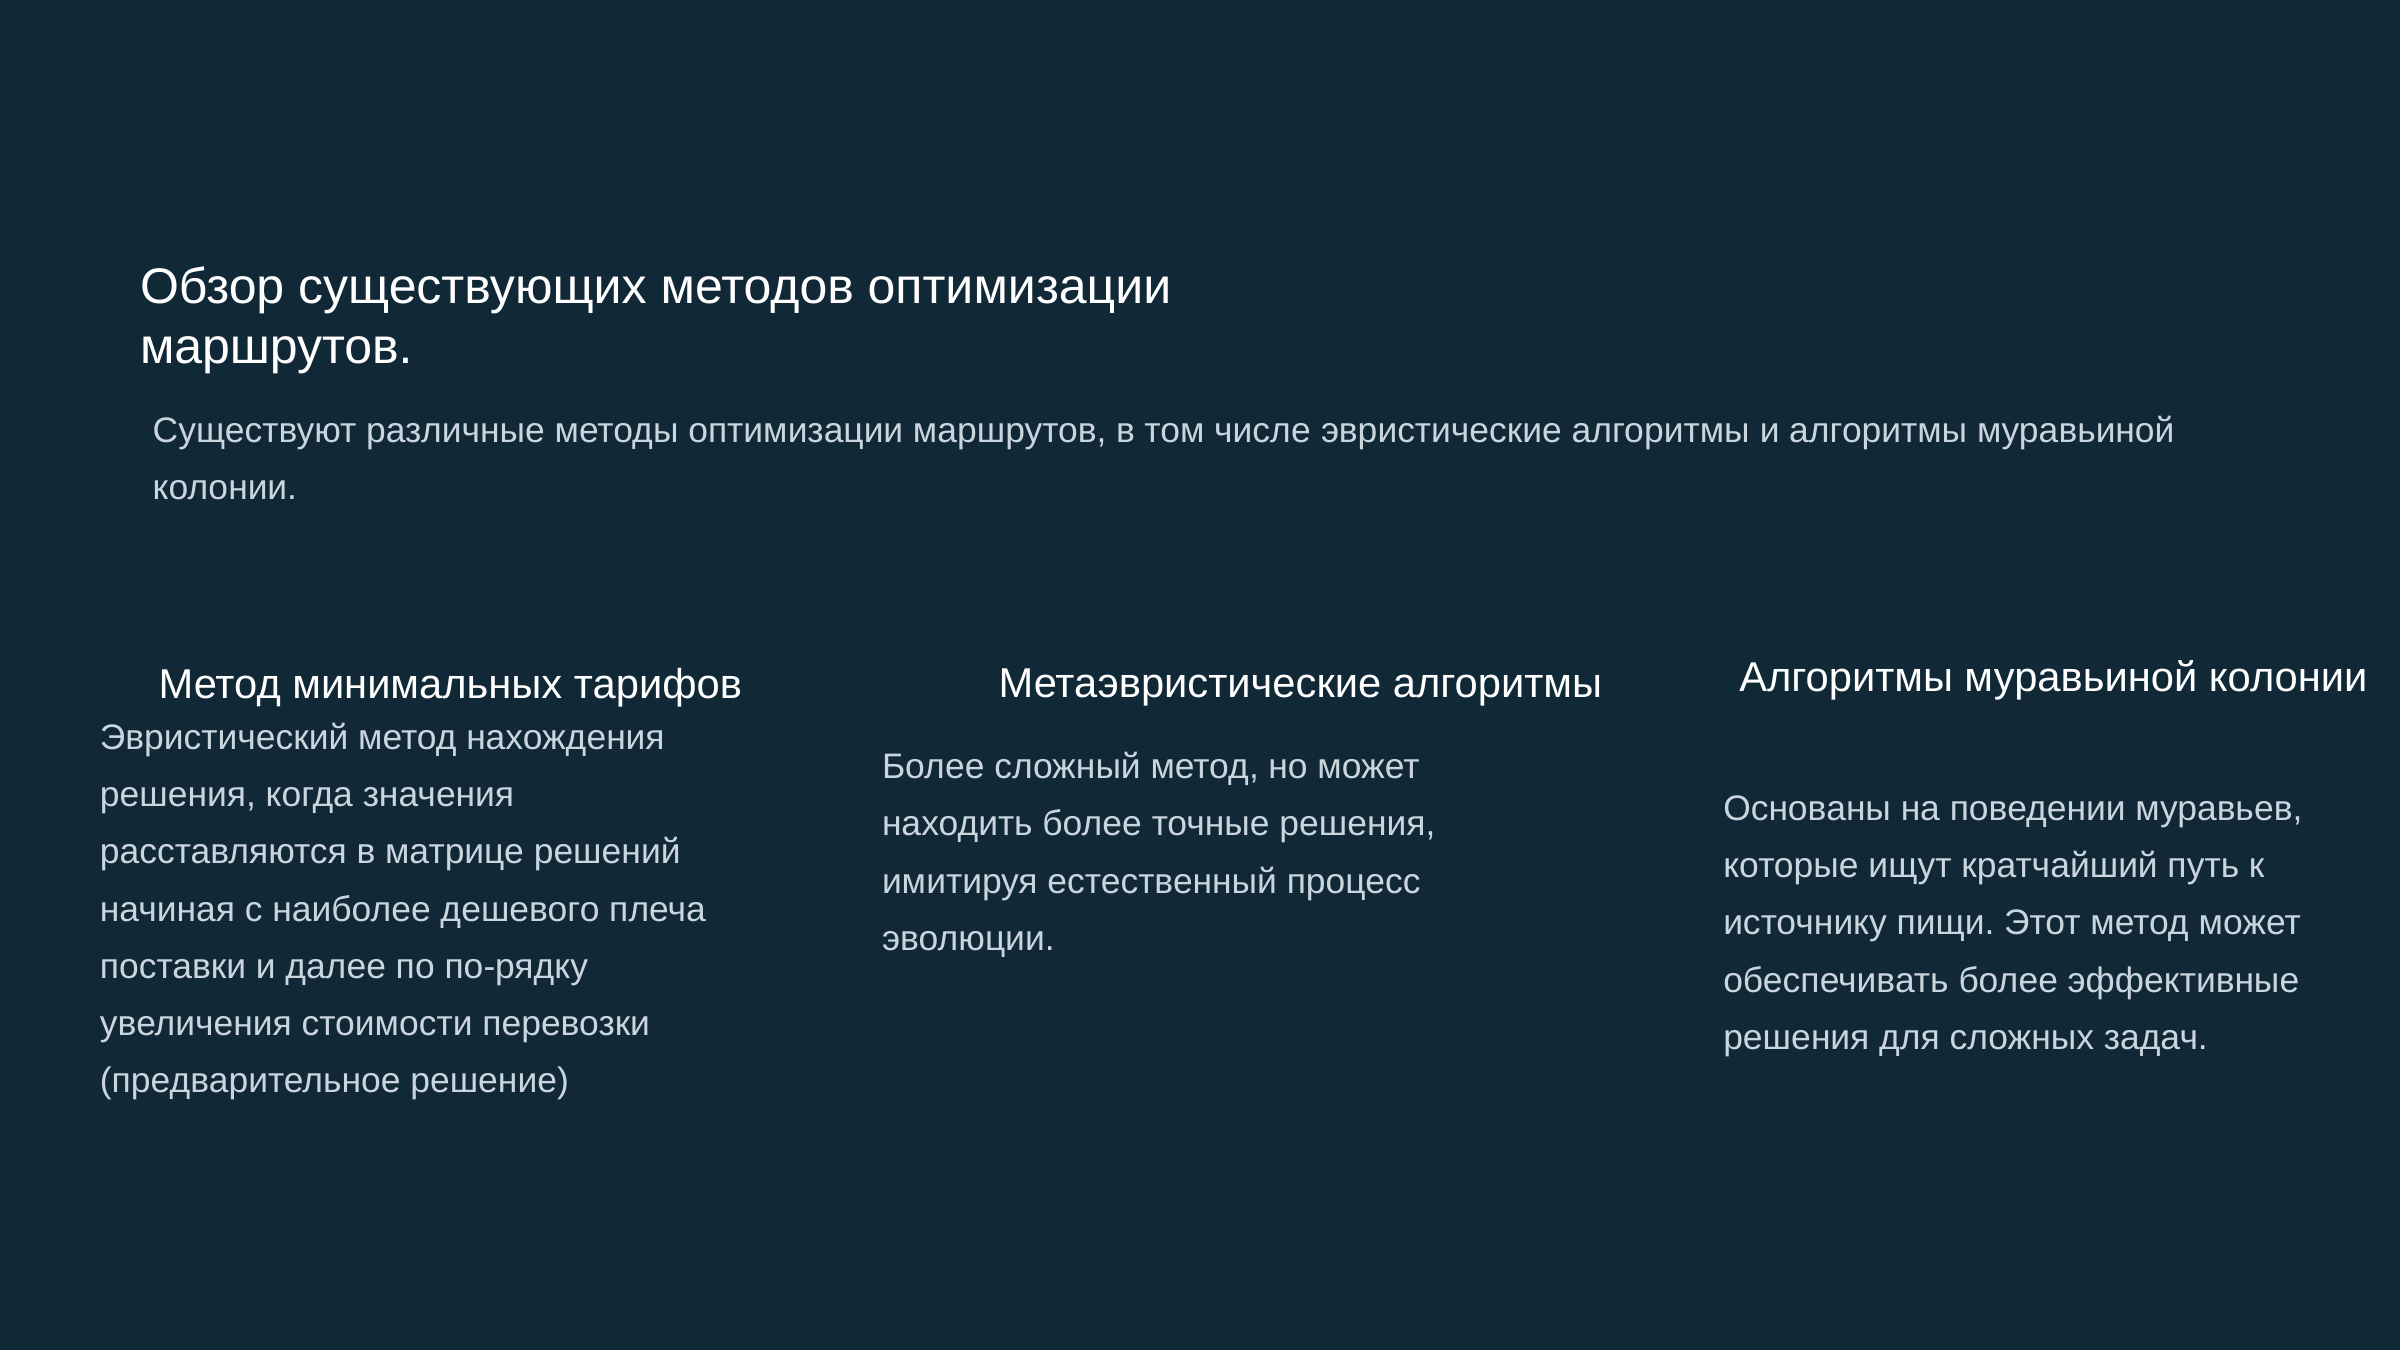

Обзор существующих методов оптимизации маршрутов.
Существуют различные методы оптимизации маршрутов, в том числе эвристические алгоритмы и алгоритмы муравьиной колонии.

Алгоритмы муравьиной колонии
Метод минимальных тарифов
Метаэвристические алгоритмы
Эвристический метод нахождения решения, когда значения расставляются в матрице решений начиная с наиболее дешевого плеча поставки и далее по по-рядку увеличения стоимости перевозки (предварительное решение)
Более сложный метод, но может находить более точные решения, имитируя естественный процесс эволюции.
Основаны на поведении муравьев, которые ищут кратчайший путь к источнику пищи. Этот метод может обеспечивать более эффективные решения для сложных задач.